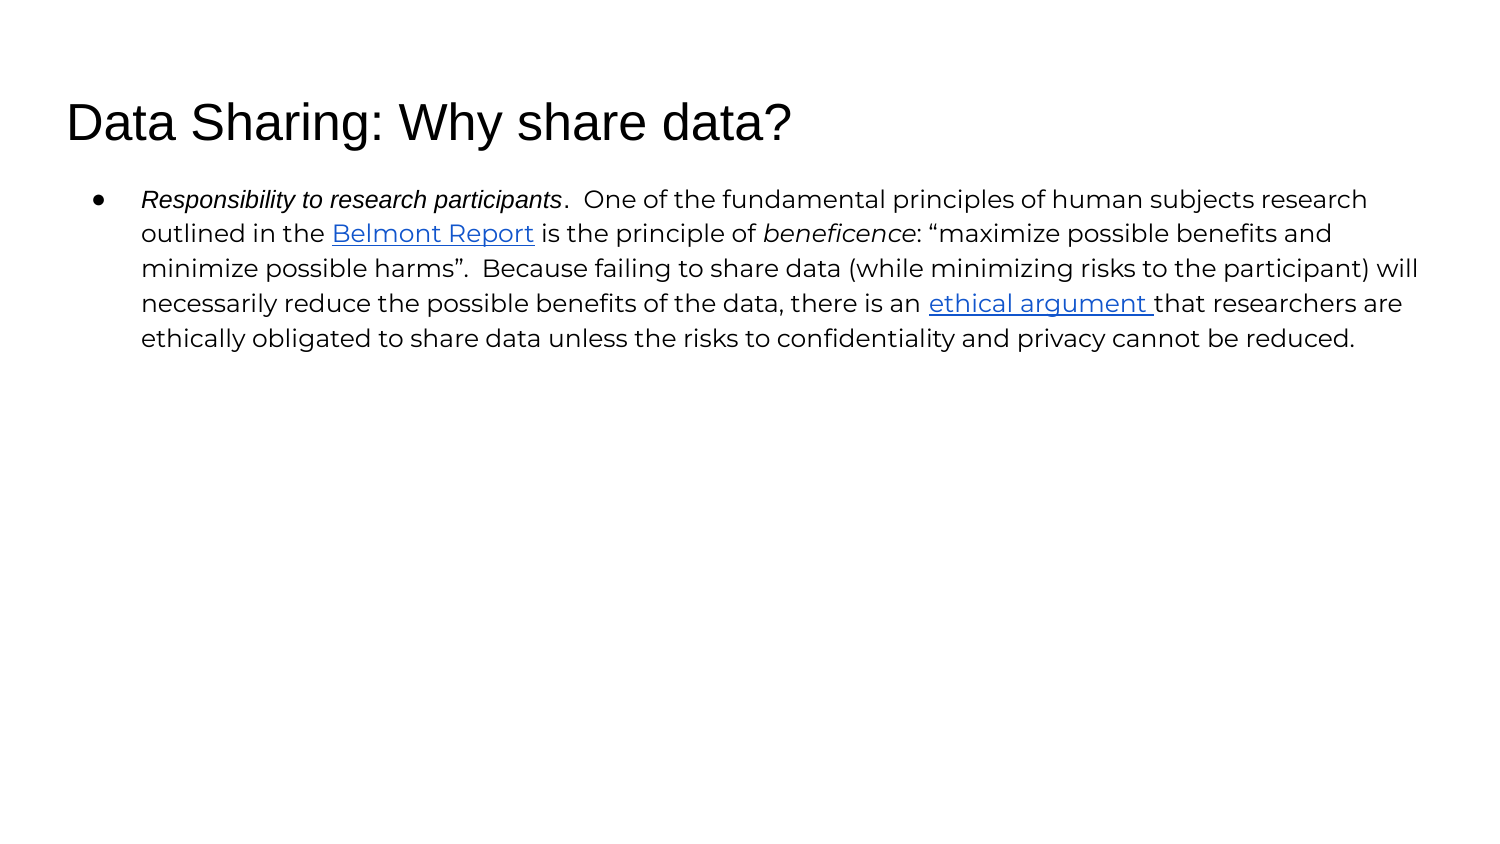

# Data Sharing: Why share data?
Responsibility to research participants.  One of the fundamental principles of human subjects research outlined in the Belmont Report is the principle of beneficence: “maximize possible benefits and minimize possible harms”.  Because failing to share data (while minimizing risks to the participant) will necessarily reduce the possible benefits of the data, there is an ethical argument that researchers are ethically obligated to share data unless the risks to confidentiality and privacy cannot be reduced.

Responsibility to research funders.  Most research is funded by taxpayers or private foundations, who expect researchers to maximize the potential benefit of that investment.  When researchers fail to share data effectively, they are limiting the potential impact of the funding, by preventing others from using those data to generate additional knowledge or test new hypotheses.  In addition, some funding agencies (such as the National Institute of Mental Health and Wellcome Trust) require the sharing of data from research that they fund.

Improving power through data aggregation.  There are many cases in which an individual researcher cannot feasibly obtain enough data to robustly test a particular scientific hypothesis.  In such cases, the sharing of data across sites can allow a larger consortium of researchers to combine data in order to more robustly ask particular scientific questions.